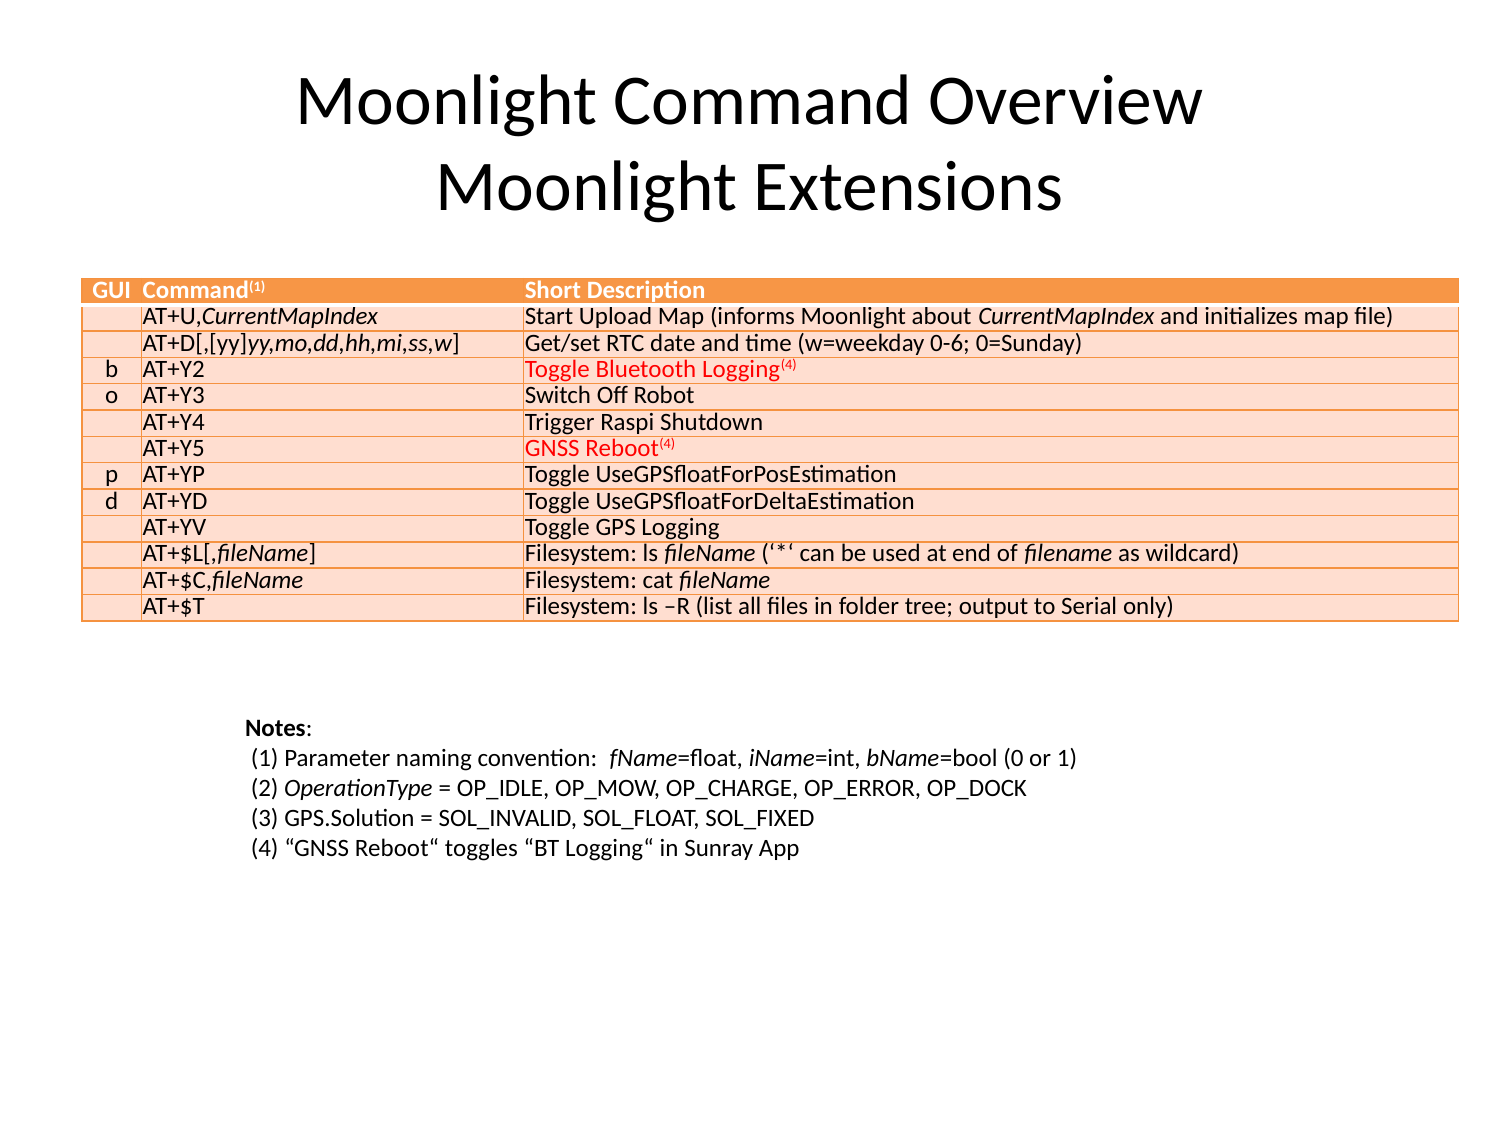

# Moonlight Command Overview Moonlight Extensions
| GUI | Command(1) | Short Description |
| --- | --- | --- |
|  | AT+U,CurrentMapIndex | Start Upload Map (informs Moonlight about CurrentMapIndex and initializes map file) |
|  | AT+D[,[yy]yy,mo,dd,hh,mi,ss,w] | Get/set RTC date and time (w=weekday 0-6; 0=Sunday) |
| b | AT+Y2 | Toggle Bluetooth Logging(4) |
| o | AT+Y3 | Switch Off Robot |
|  | AT+Y4 | Trigger Raspi Shutdown |
|  | AT+Y5 | GNSS Reboot(4) |
| p | AT+YP | Toggle UseGPSfloatForPosEstimation |
| d | AT+YD | Toggle UseGPSfloatForDeltaEstimation |
|  | AT+YV | Toggle GPS Logging |
|  | AT+$L[,fileName] | Filesystem: ls fileName (‘\*‘ can be used at end of filename as wildcard) |
|  | AT+$C,fileName | Filesystem: cat fileName |
|  | AT+$T | Filesystem: ls –R (list all files in folder tree; output to Serial only) |
Notes:
 (1) Parameter naming convention:  fName=float, iName=int, bName=bool (0 or 1)
 (2) OperationType = OP_IDLE, OP_MOW, OP_CHARGE, OP_ERROR, OP_DOCK
 (3) GPS.Solution = SOL_INVALID, SOL_FLOAT, SOL_FIXED
 (4) “GNSS Reboot“ toggles “BT Logging“ in Sunray App